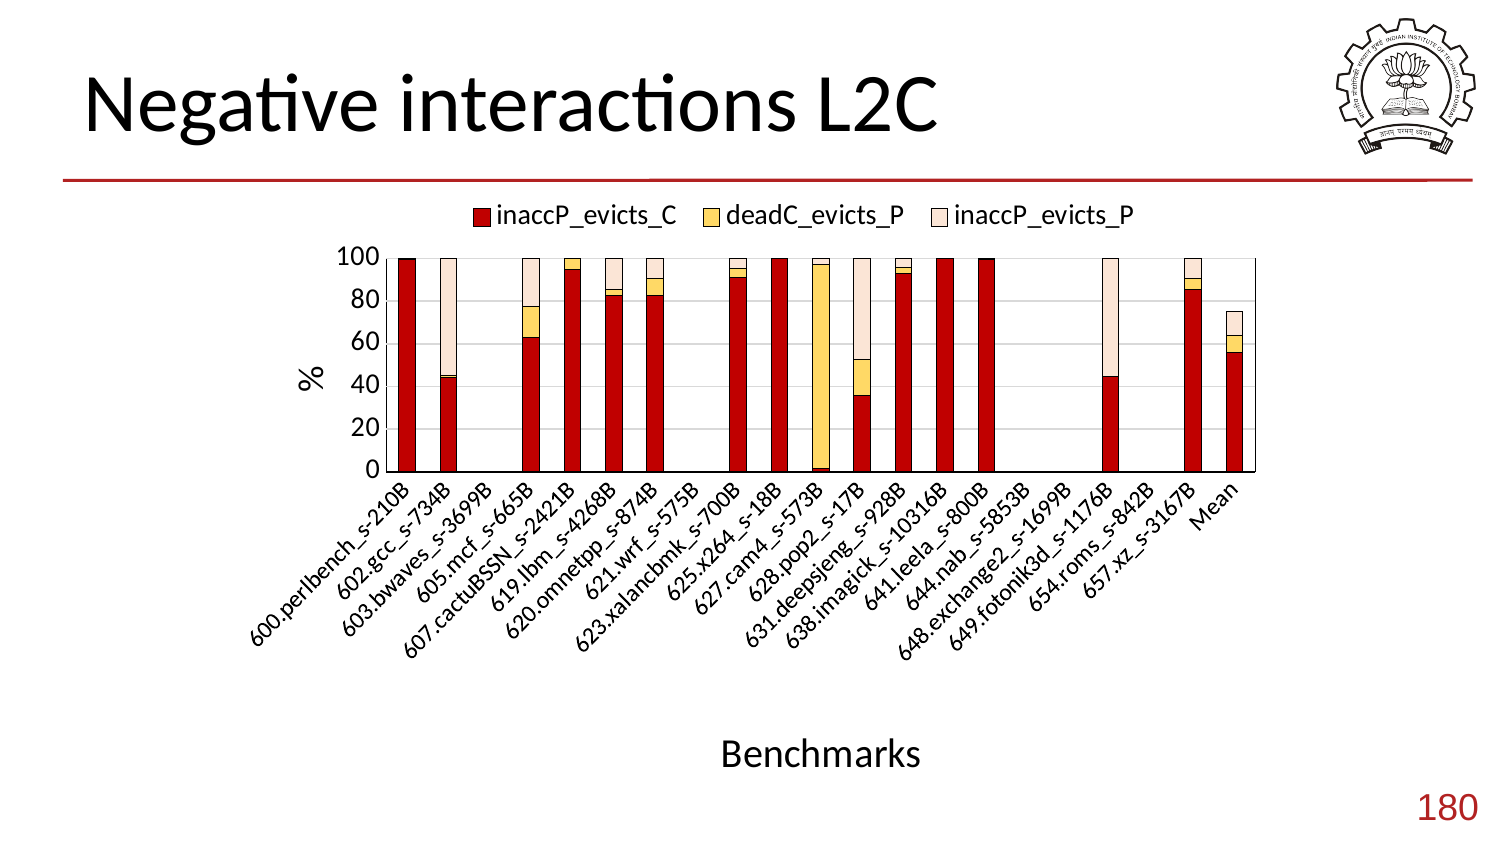

# Negative interactions L2C

### Chart

| Category | inaccP_evicts_C | deadC_evicts_P | inaccP_evicts_P |
|---|---|---|---|
| 600.perlbench_s-210B | 99.69696969696969 | 0.30303030303030304 | 0.0 |
| 602.gcc_s-734B | 44.36064449777169 | 0.6856359273225917 | 54.953719574905726 |
| 603.bwaves_s-3699B | 0.0 | 0.0 | 0.0 |
| 605.mcf_s-665B | 63.155351534187 | 14.447934283643393 | 22.396714182169607 |
| 607.cactuBSSN_s-2421B | 94.9367088607595 | 5.063291139240507 | 0.0 |
| 619.lbm_s-4268B | 82.50625894134478 | 3.156294706723891 | 14.33744635193133 |
| 620.omnetpp_s-874B | 82.4967175032825 | 8.19109180890819 | 9.312190687809311 |
| 621.wrf_s-575B | 0.0 | 0.0 | 0.0 |
| 623.xalancbmk_s-700B | 91.17930370166506 | 3.9493601210953626 | 4.871336177239576 |
| 625.x264_s-18B | 100.0 | 0.0 | 0.0 |
| 627.cam4_s-573B | 1.5476190476190477 | 95.83333333333334 | 2.619047619047619 |
| 628.pop2_s-17B | 35.71526917251824 | 16.756161365826795 | 47.52856946165496 |
| 631.deepsjeng_s-928B | 93.02325581395348 | 2.62891809908999 | 4.3478260869565215 |
| 638.imagick_s-10316B | 100.0 | 0.0 | 0.0 |
| 641.leela_s-800B | 99.59514170040485 | 0.0 | 0.4048582995951417 |
| 644.nab_s-5853B | 0.0 | 0.0 | 0.0 |
| 648.exchange2_s-1699B | 0.0 | 0.0 | 0.0 |
| 649.fotonik3d_s-1176B | 44.527363184079604 | 0.24875621890547264 | 55.223880597014926 |
| 654.roms_s-842B | 0.0 | 0.0 | 0.0 |
| 657.xz_s-3167B | 85.66523605150215 | 4.721030042918455 | 9.6137339055794 |
| Mean | 55.92029198530288 | 7.799241867501914 | 11.280466147195206 |
180